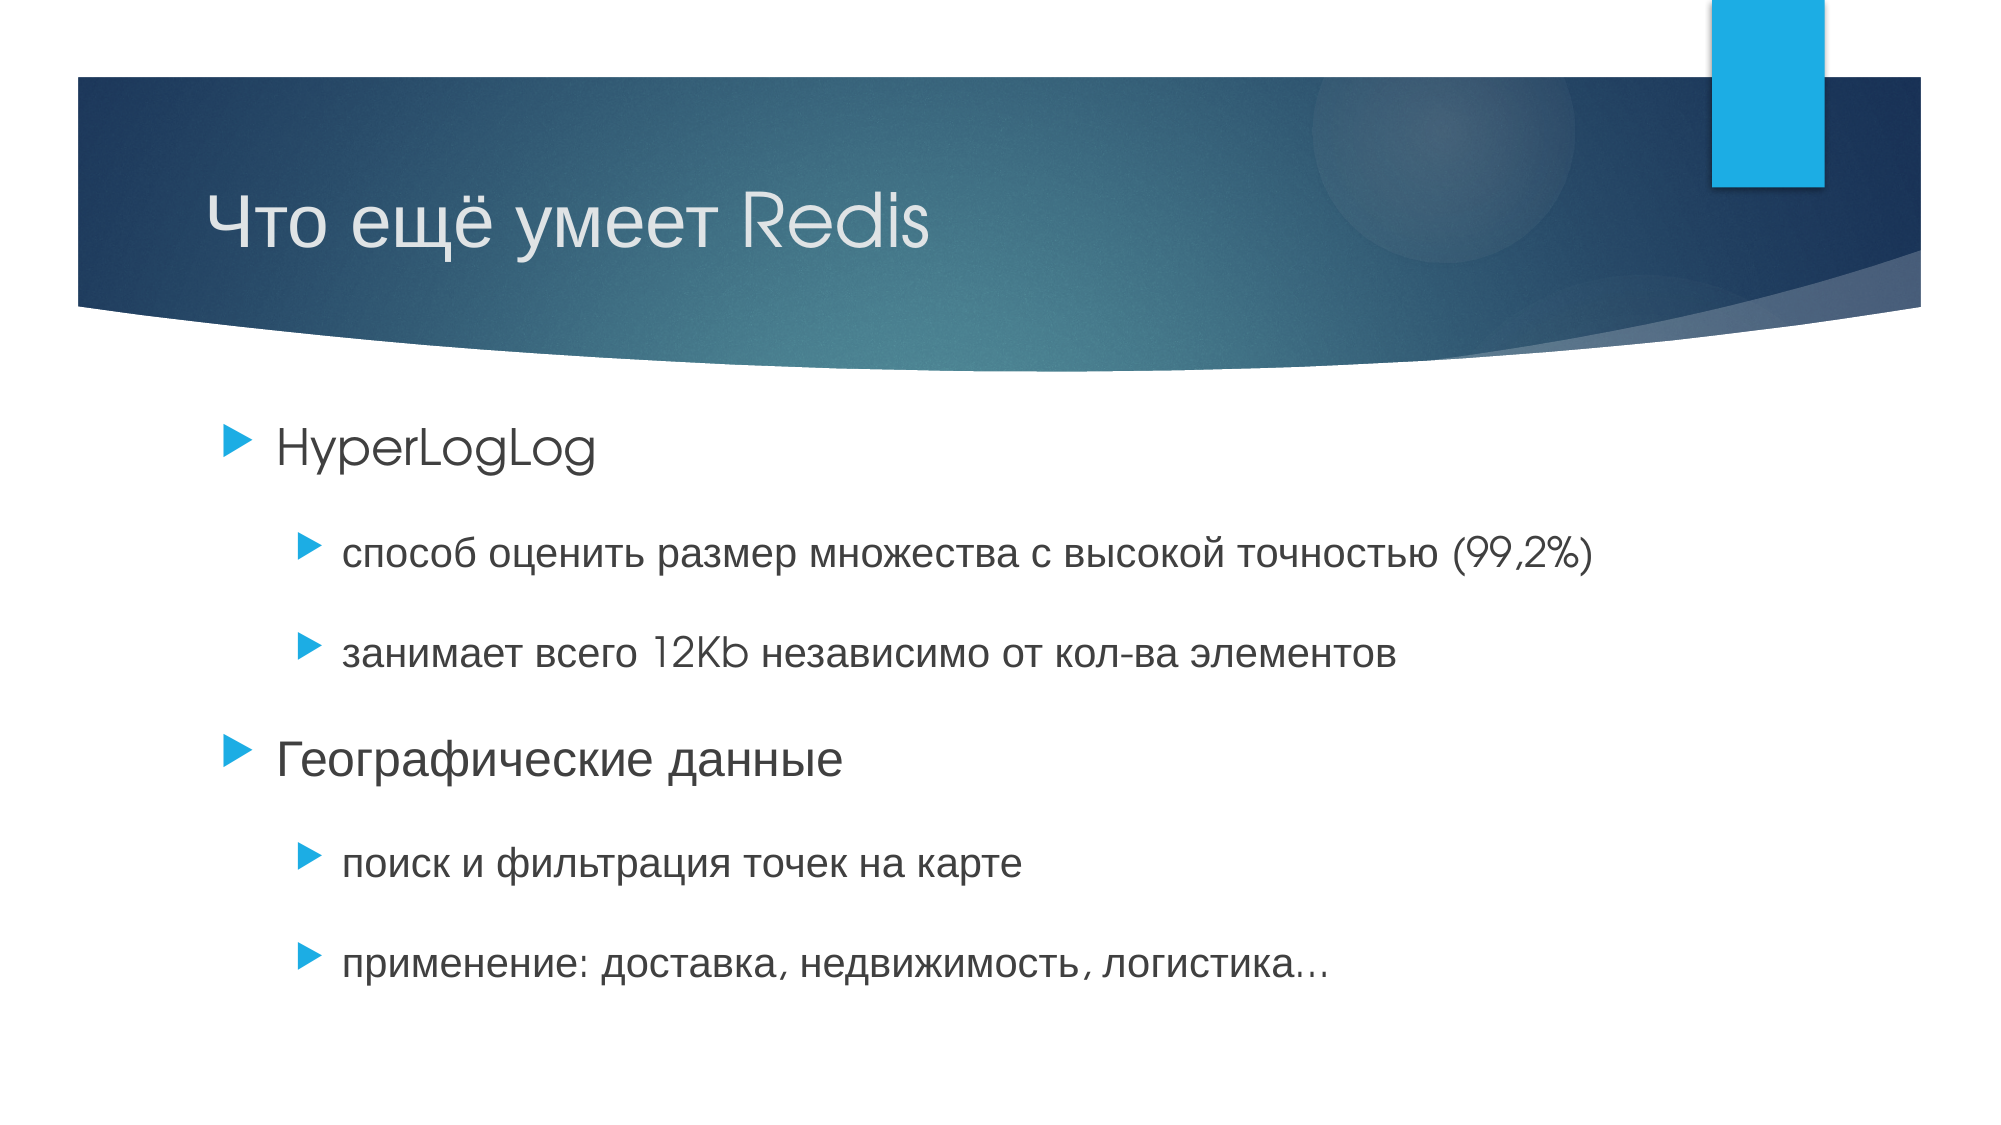

# Что ещё умеет Redis
HyperLogLog
способ оценить размер множества с высокой точностью (99,2%)
занимает всего 12Kb независимо от кол-ва элементов
Географические данные
поиск и фильтрация точек на карте
применение: доставка, недвижимость, логистика…